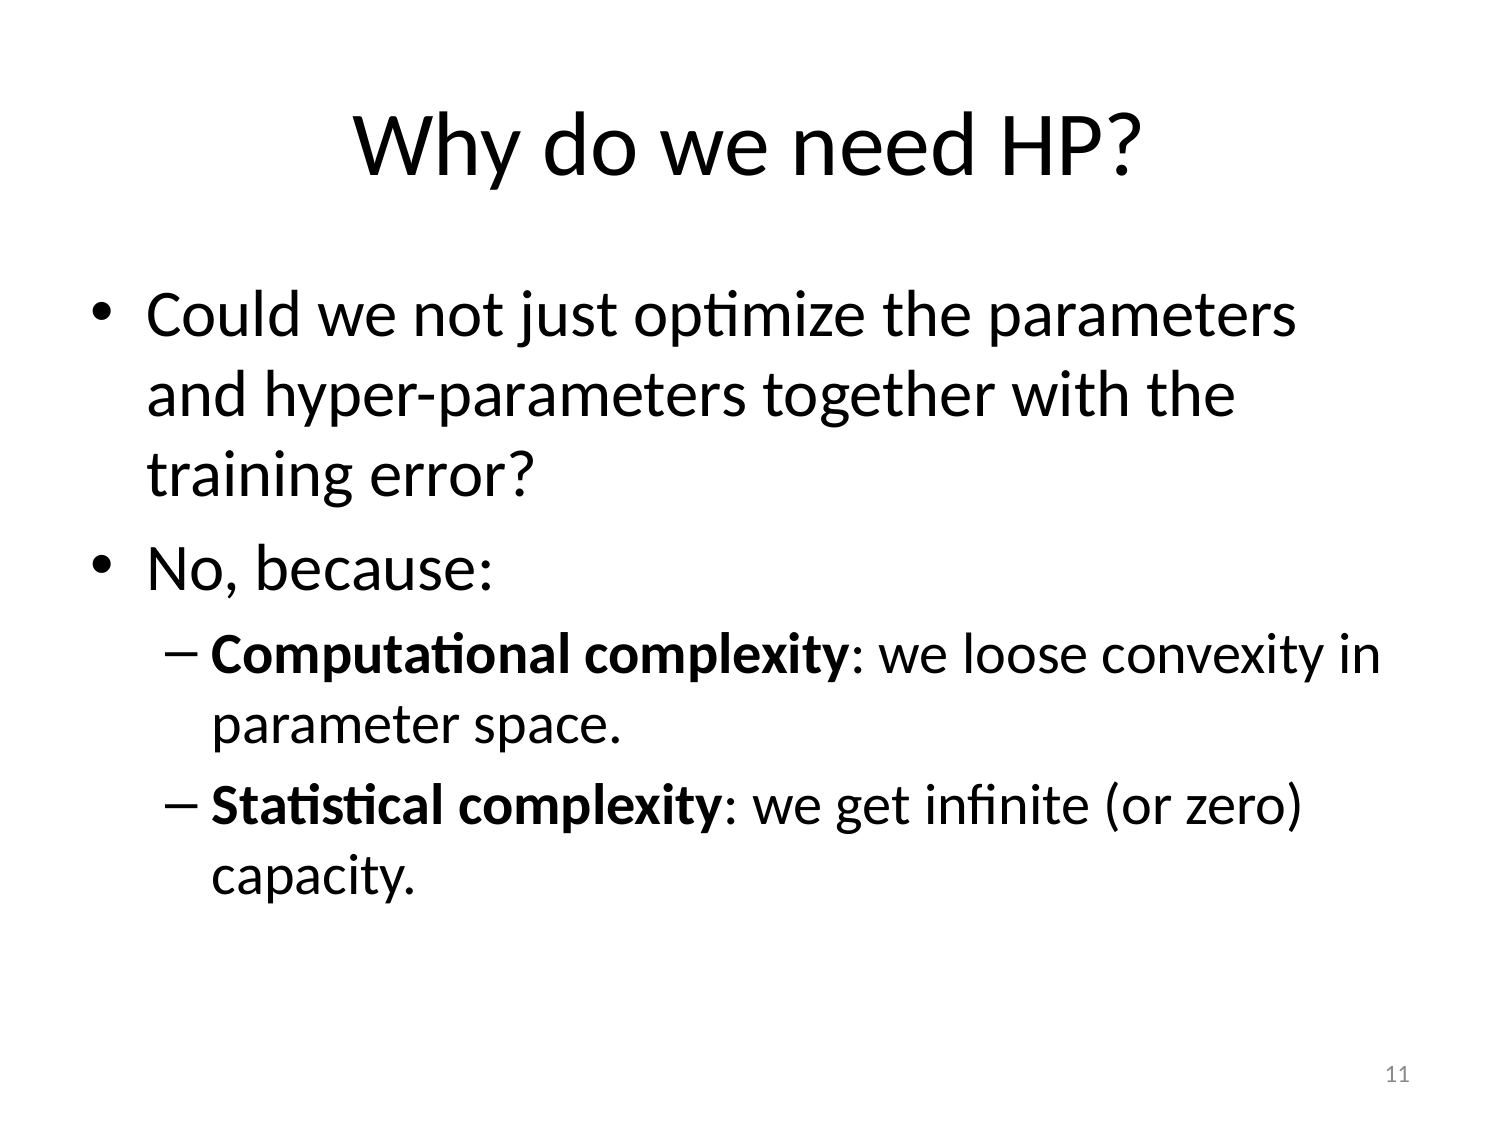

# Why do we need HP?
Could we not just optimize the parameters and hyper-parameters together with the training error?
No, because:
Computational complexity: we loose convexity in parameter space.
Statistical complexity: we get infinite (or zero) capacity.

11